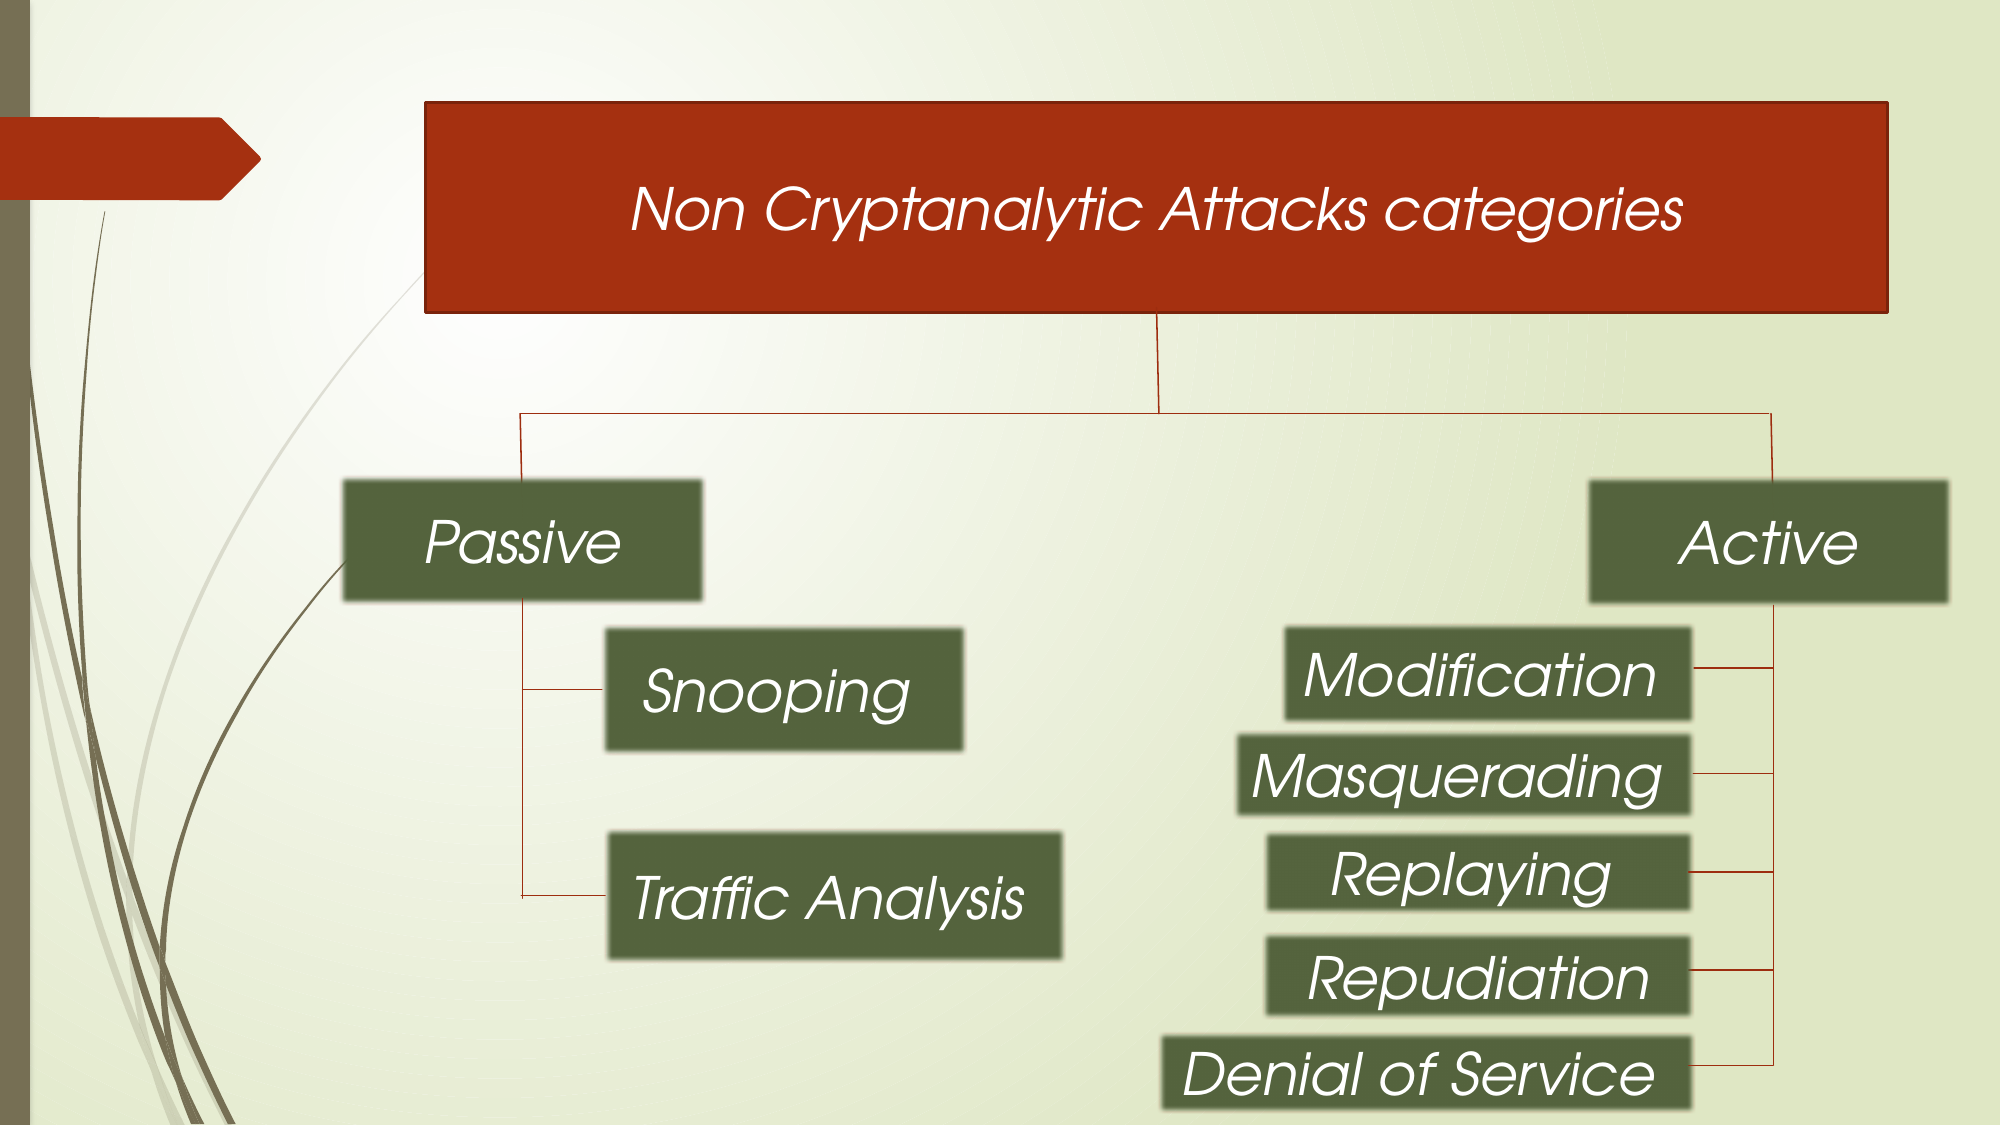

# Non Cryptanalytic Attacks categories
Passive
Active
Modification
Snooping
Masquerading
Traffic Analysis
Replaying
Repudiation
Denial of Service